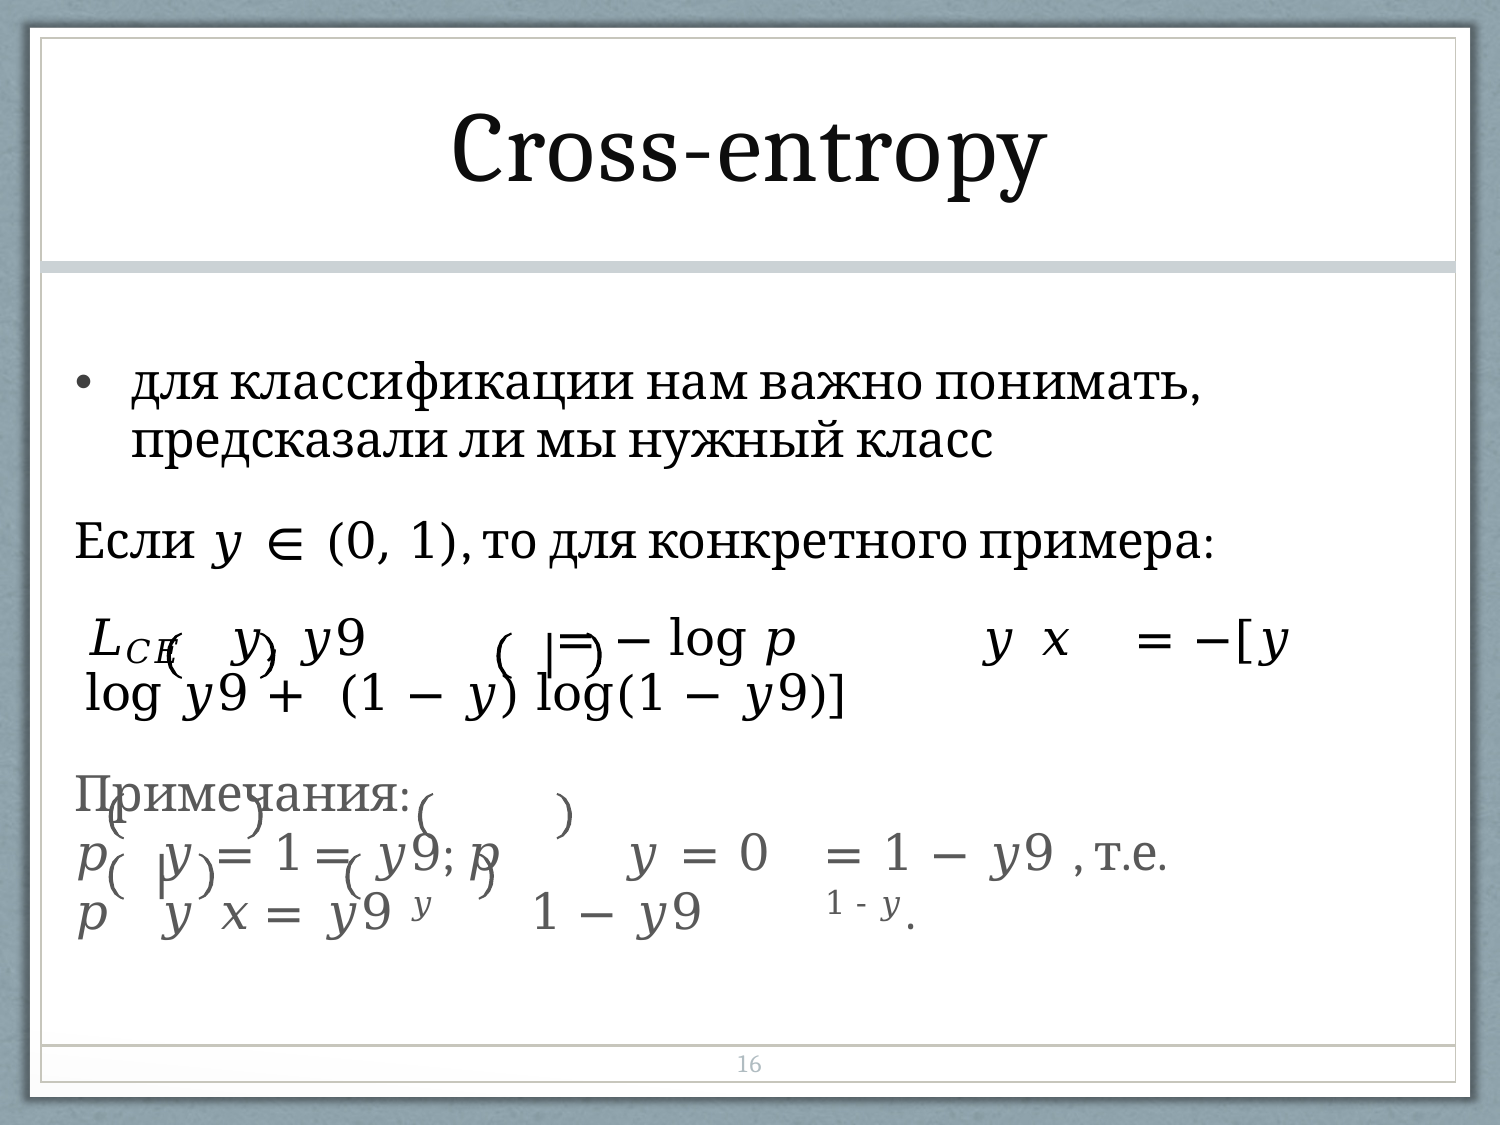

| Cross-entropy |
| --- |
| для классификации нам важно понимать, предсказали ли мы нужный класс Если 𝑦 ∈ (0, 1), то для конкретного примера: 𝐿𝐶𝐸 𝑦, 𝑦9 = − log 𝑝 𝑦 𝑥 = −[𝑦 log 𝑦9 + (1 − 𝑦) log(1 − 𝑦9)] Примечания: 𝑝 𝑦 = 1 = 𝑦9; 𝑝 𝑦 = 0 = 1 − 𝑦9 , т.е. 𝑝 𝑦 𝑥 = 𝑦9 𝑦 1 − 𝑦9 1-𝑦. |
| 16 |